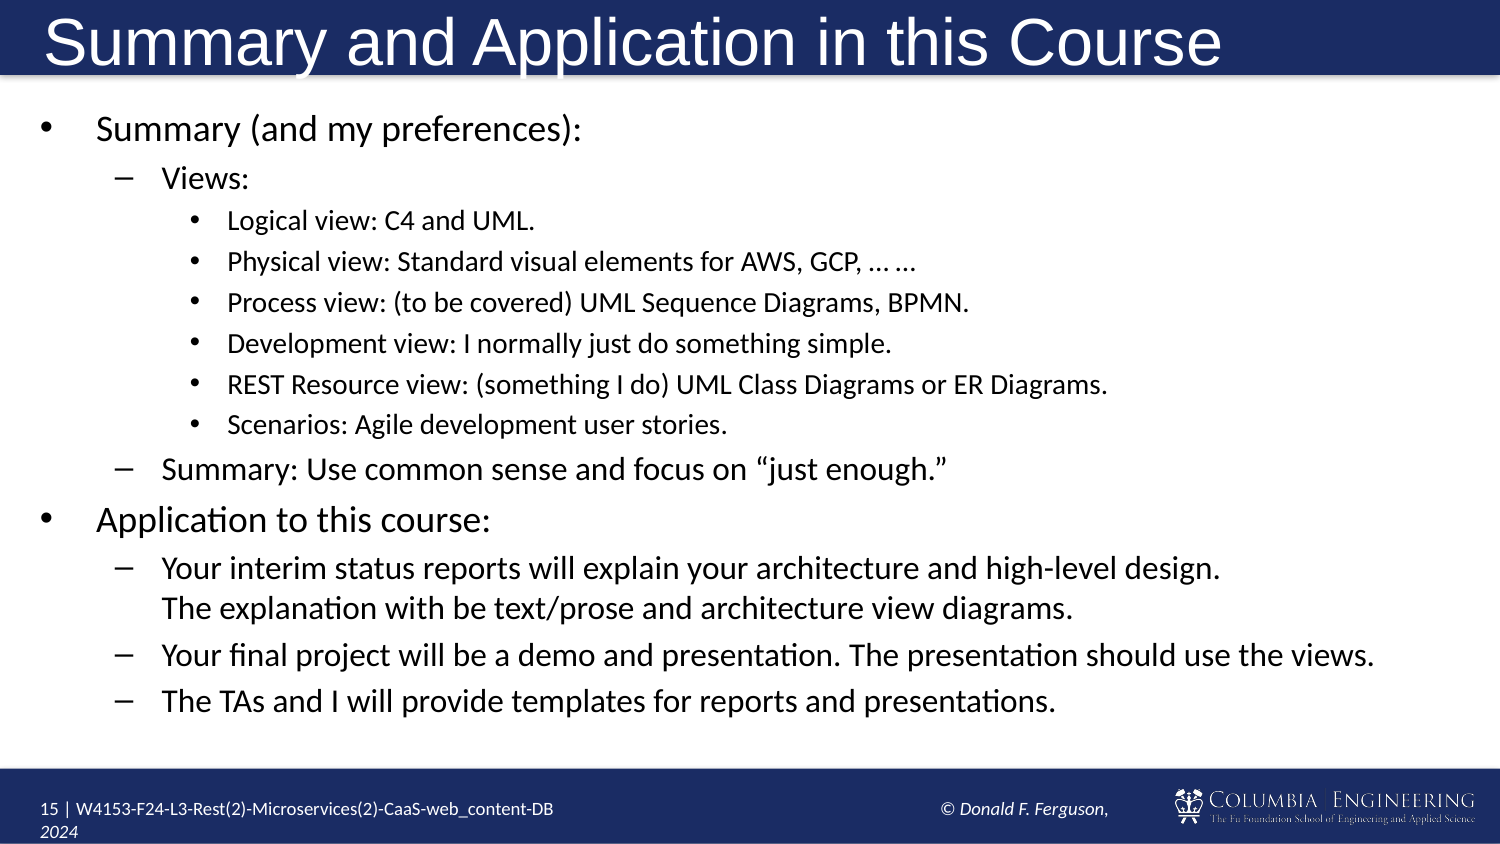

# Summary and Application in this Course
Summary (and my preferences):
Views:
Logical view: C4 and UML.
Physical view: Standard visual elements for AWS, GCP, … …
Process view: (to be covered) UML Sequence Diagrams, BPMN.
Development view: I normally just do something simple.
REST Resource view: (something I do) UML Class Diagrams or ER Diagrams.
Scenarios: Agile development user stories.
Summary: Use common sense and focus on “just enough.”
Application to this course:
Your interim status reports will explain your architecture and high-level design.
The explanation with be text/prose and architecture view diagrams.
Your final project will be a demo and presentation. The presentation should use the views.
The TAs and I will provide templates for reports and presentations.